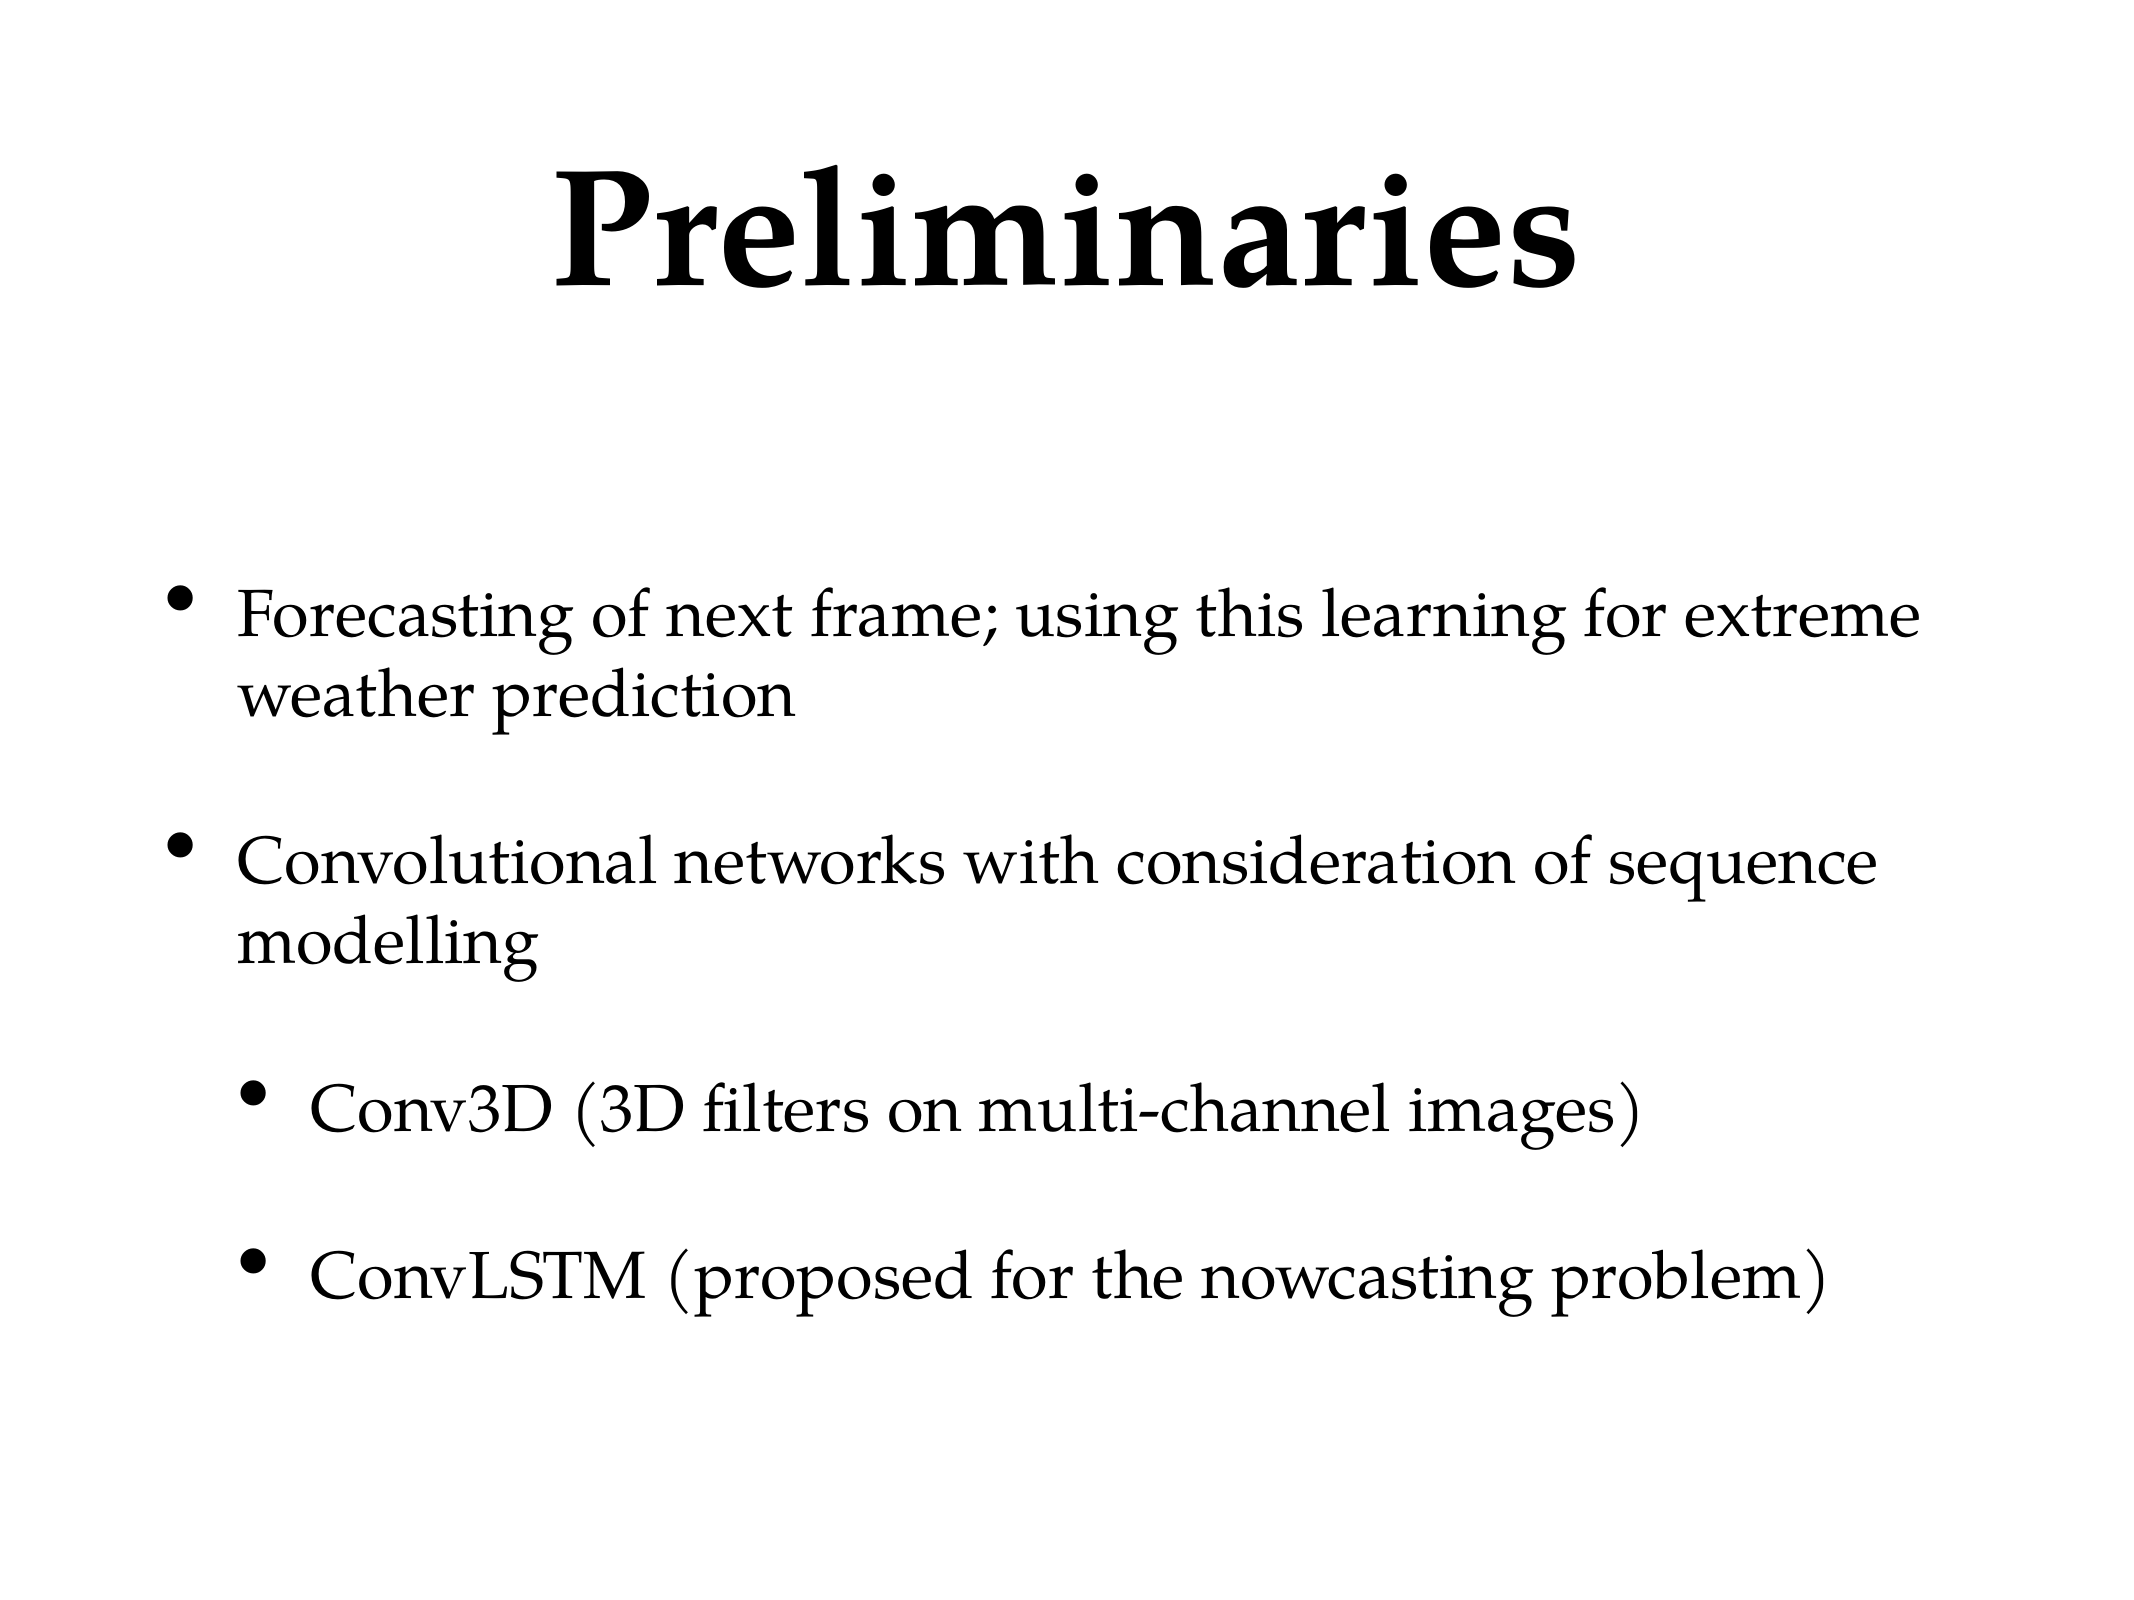

# Preliminaries
Forecasting of next frame; using this learning for extreme weather prediction
Convolutional networks with consideration of sequence modelling
Conv3D (3D filters on multi-channel images)
ConvLSTM (proposed for the nowcasting problem)